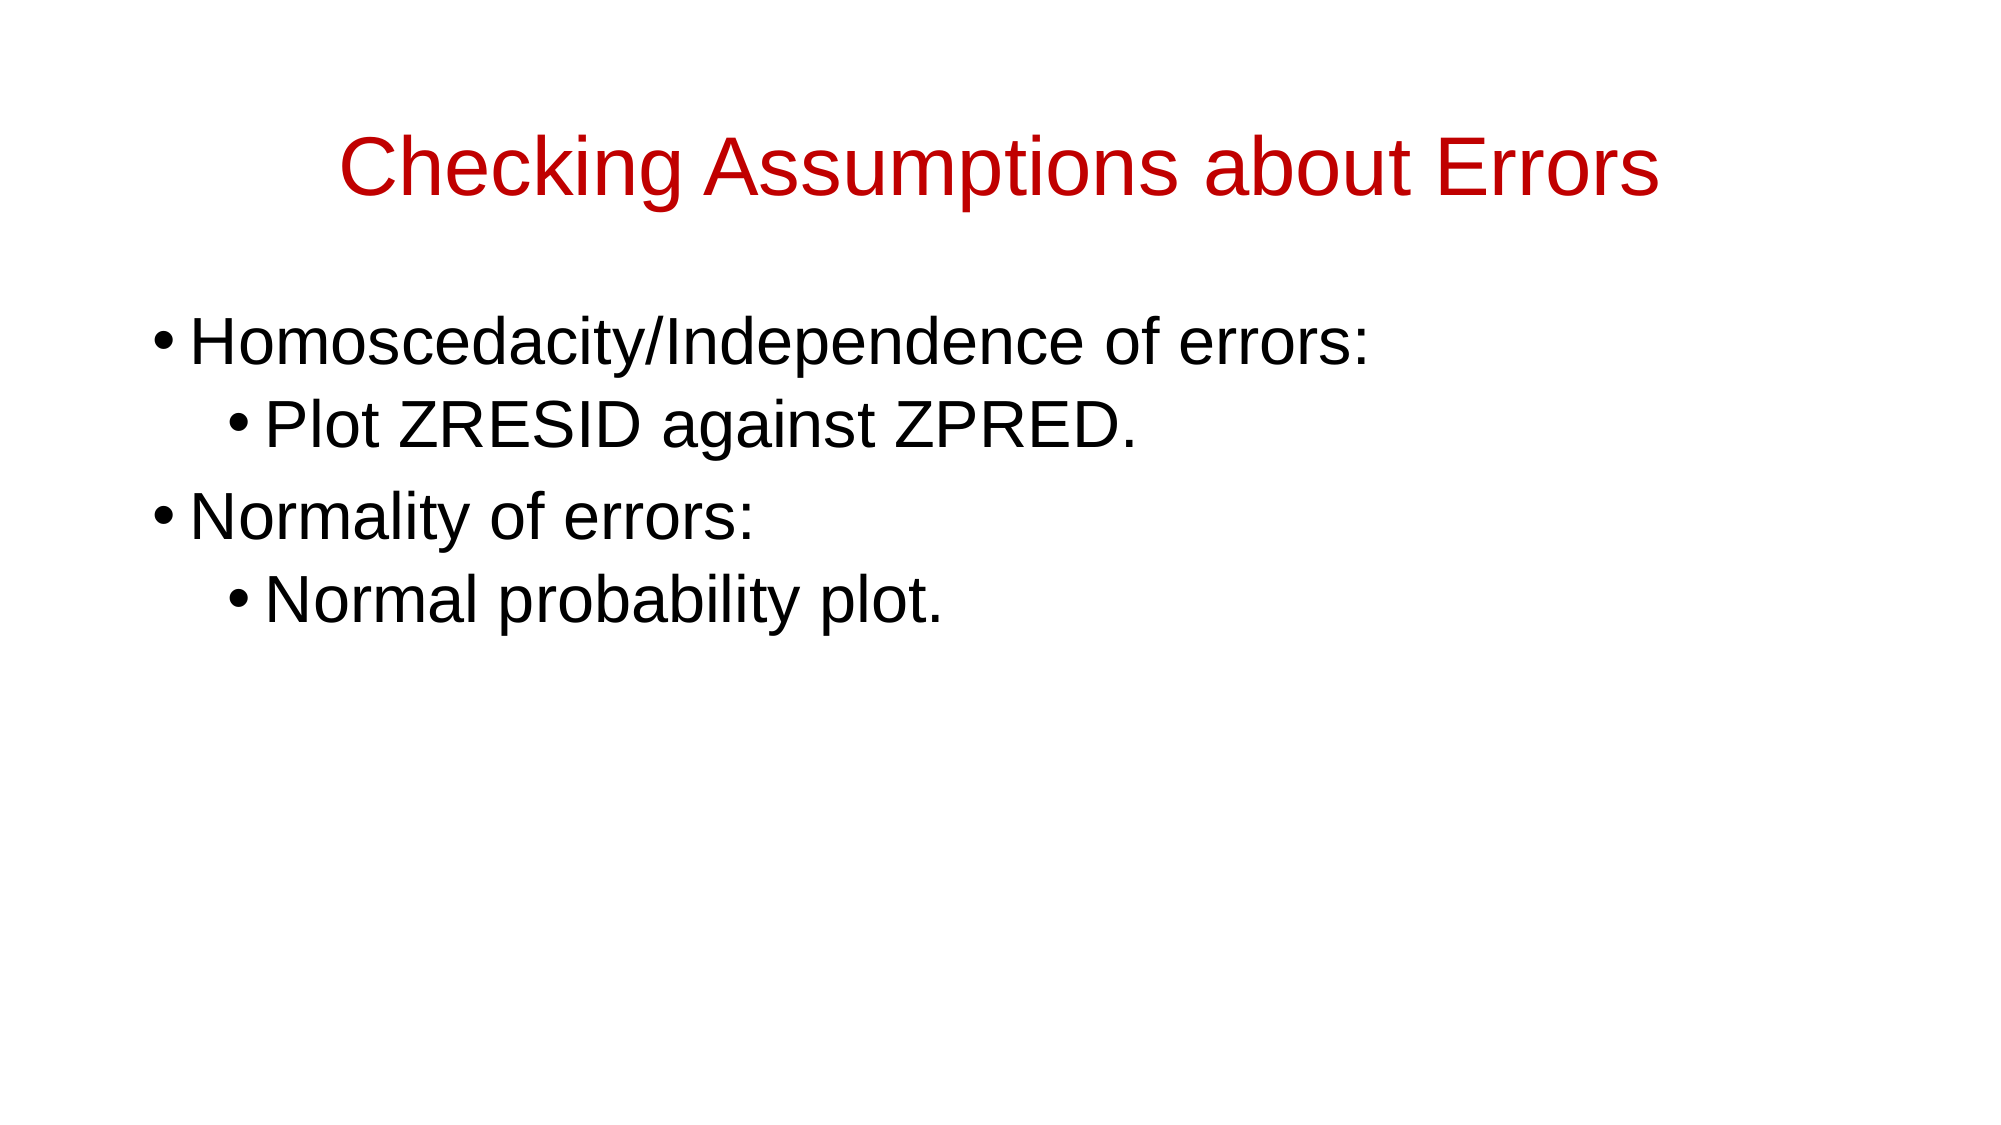

# Checking Assumptions about Errors
Homoscedacity/Independence of errors:
Plot ZRESID against ZPRED.
Normality of errors:
Normal probability plot.